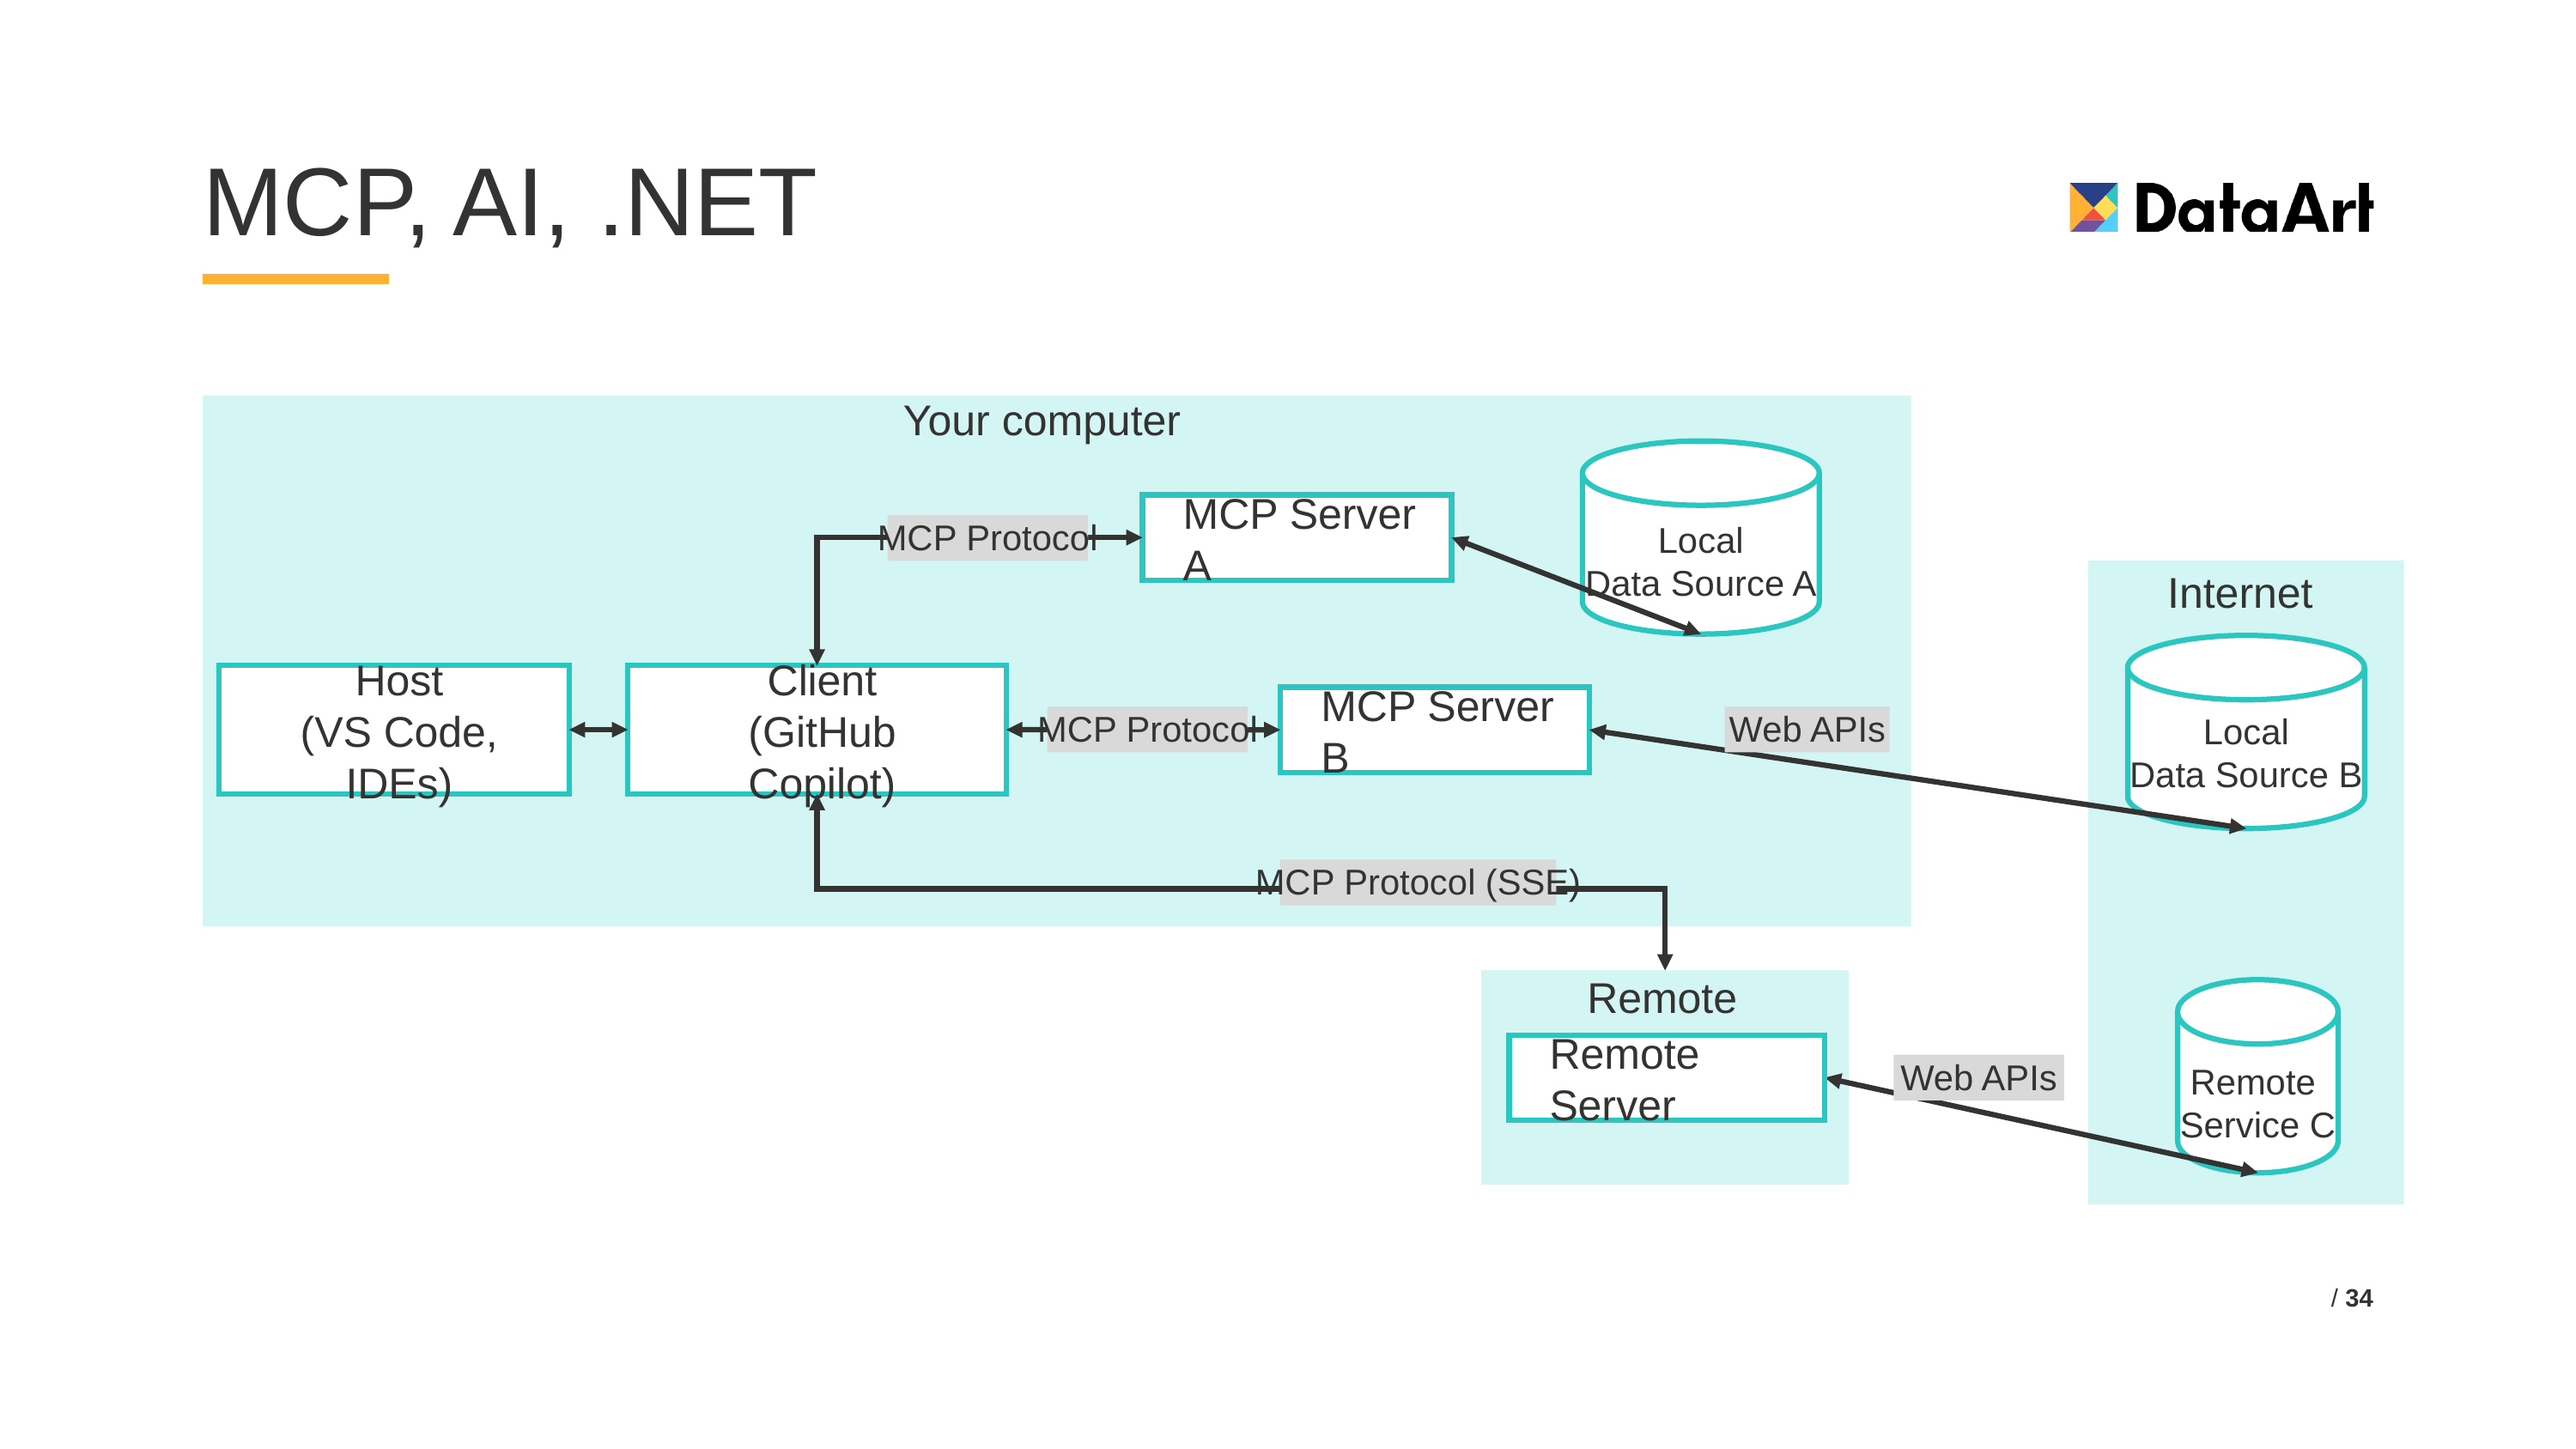

# MCP, AI, .NET
Your computer

MCP Server A
MCP Protocol
Local
Data Source A

Internet

Host
(VS Code, IDEs)
Client
(GitHub Copilot)
MCP Server B
MCP Protocol
Web APIs
Local
Data Source B
MCP Protocol (SSE)

Remote

Remote Server
Web APIs
Remote
Service C
 / 34